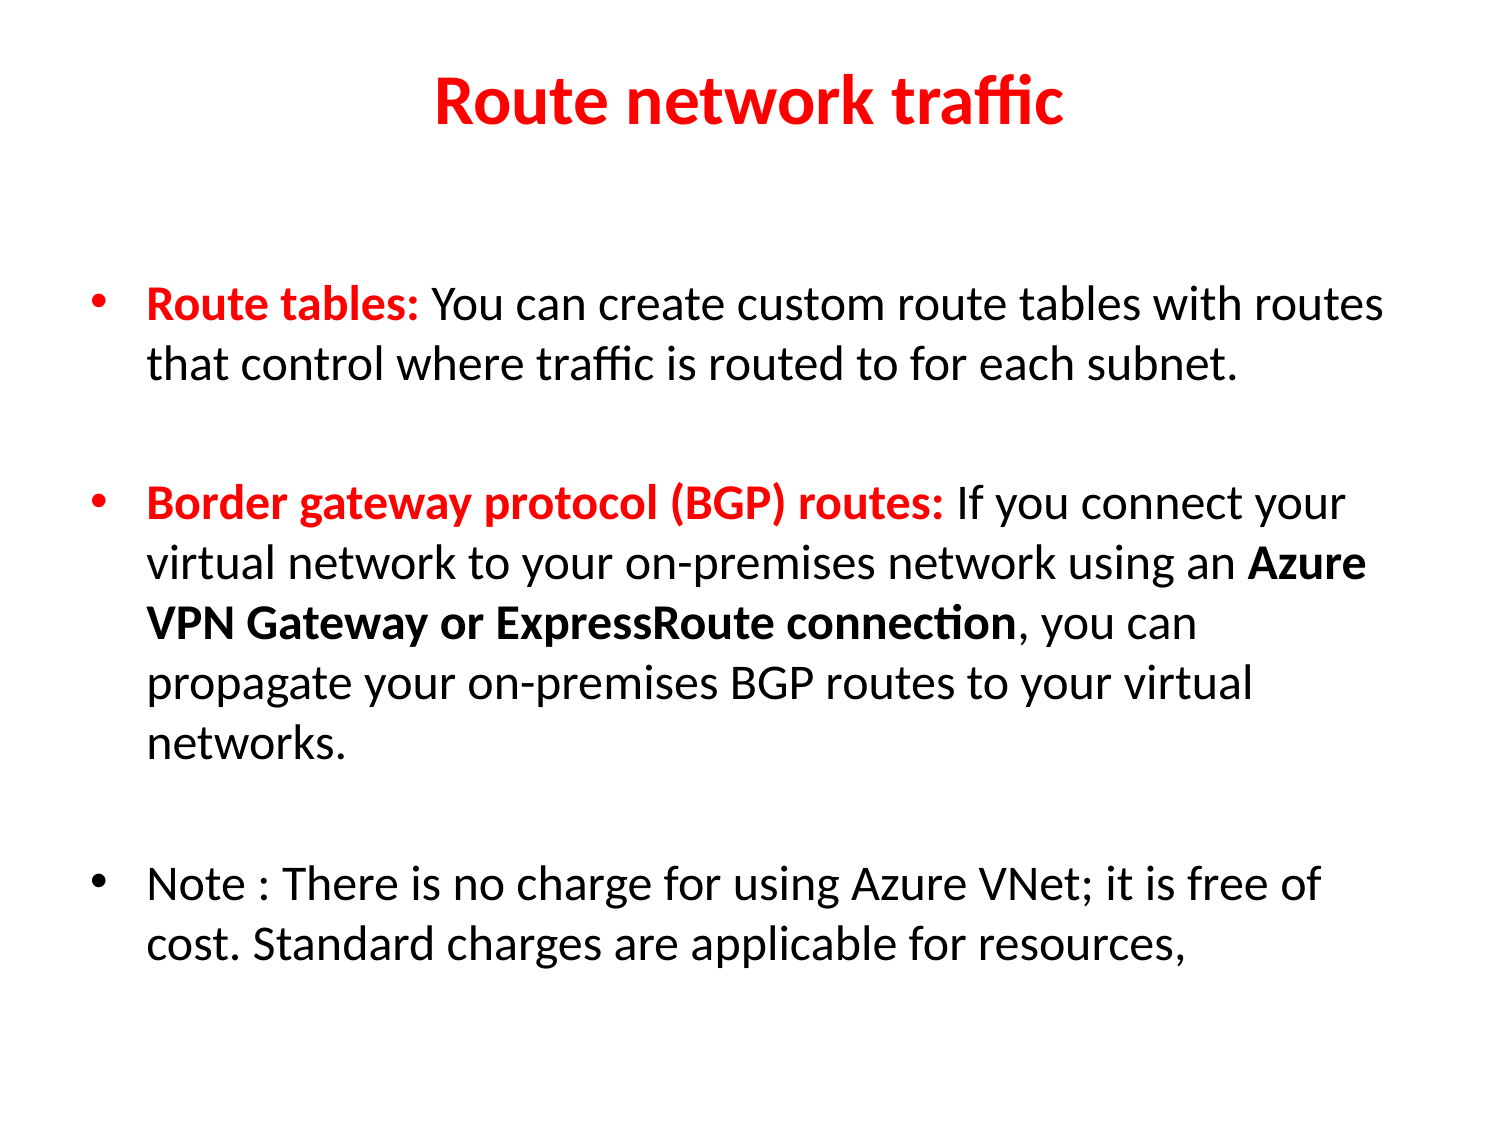

# Route network traffic
Route tables: You can create custom route tables with routes that control where traffic is routed to for each subnet.

Border gateway protocol (BGP) routes: If you connect your virtual network to your on-premises network using an Azure VPN Gateway or ExpressRoute connection, you can propagate your on-premises BGP routes to your virtual networks.

Note : There is no charge for using Azure VNet; it is free of cost. Standard charges are applicable for resources,